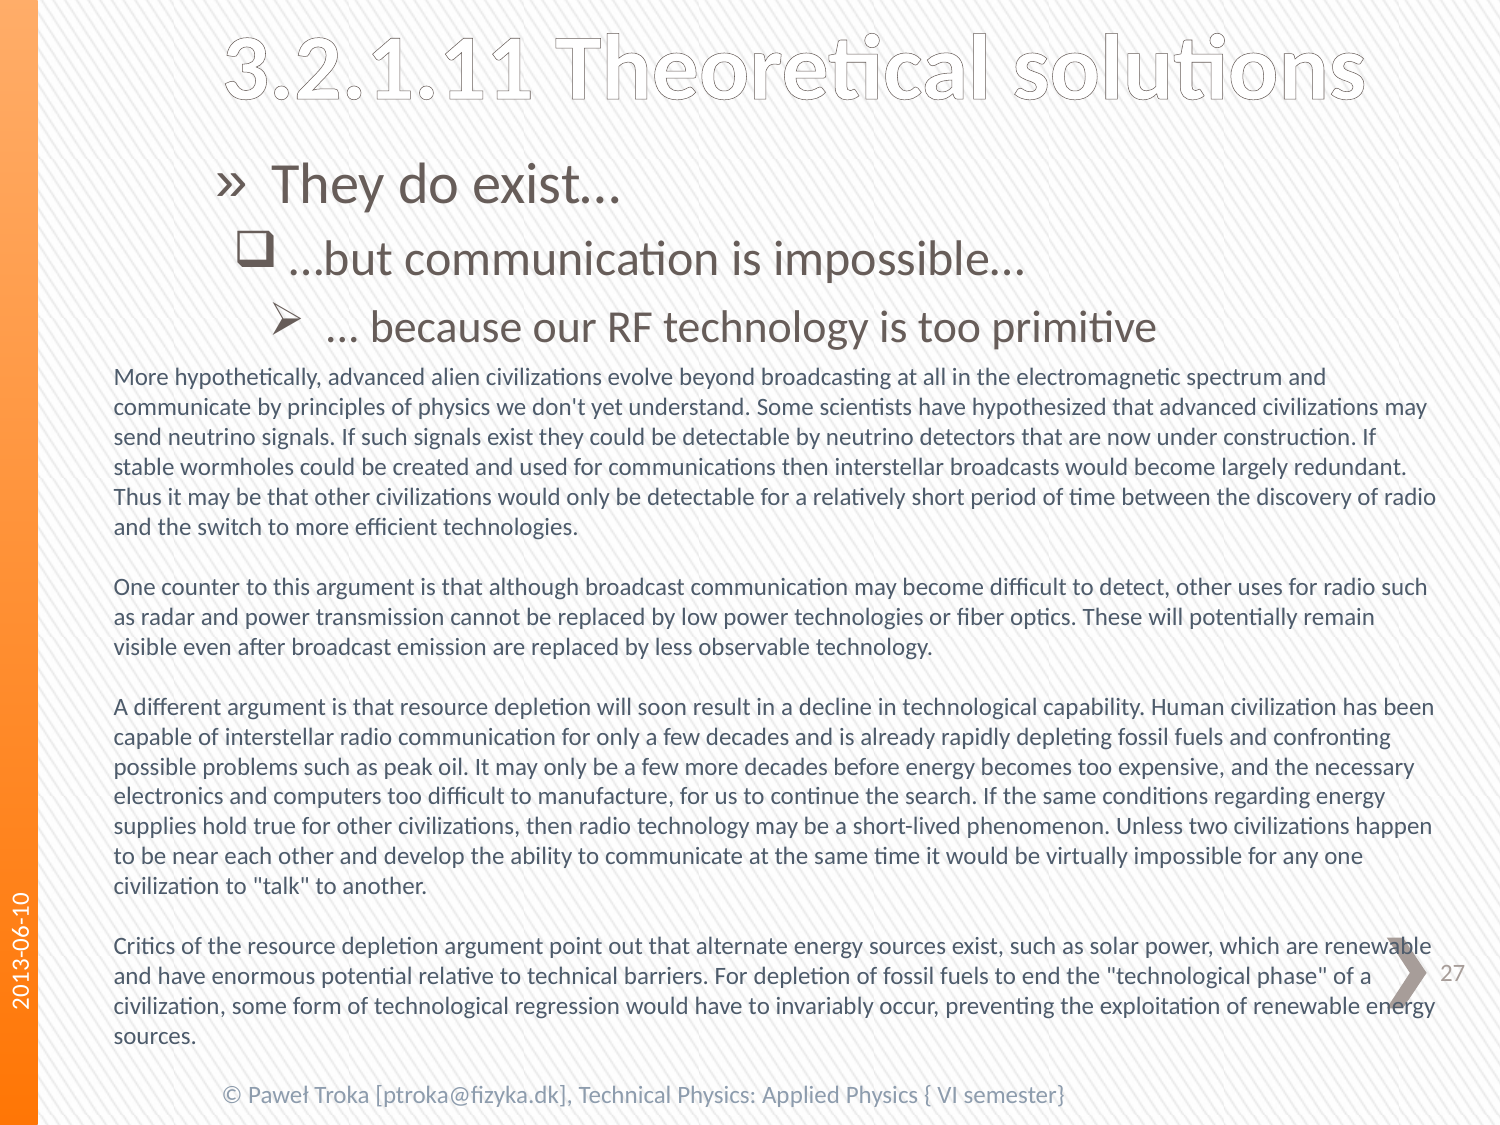

# 3.2.1.11 Theoretical solutions
They do exist…
…but communication is impossible…
... because our RF technology is too primitive
More hypothetically, advanced alien civilizations evolve beyond broadcasting at all in the electromagnetic spectrum and communicate by principles of physics we don't yet understand. Some scientists have hypothesized that advanced civilizations may send neutrino signals. If such signals exist they could be detectable by neutrino detectors that are now under construction. If stable wormholes could be created and used for communications then interstellar broadcasts would become largely redundant. Thus it may be that other civilizations would only be detectable for a relatively short period of time between the discovery of radio and the switch to more efficient technologies.

One counter to this argument is that although broadcast communication may become difficult to detect, other uses for radio such as radar and power transmission cannot be replaced by low power technologies or fiber optics. These will potentially remain visible even after broadcast emission are replaced by less observable technology.

A different argument is that resource depletion will soon result in a decline in technological capability. Human civilization has been capable of interstellar radio communication for only a few decades and is already rapidly depleting fossil fuels and confronting possible problems such as peak oil. It may only be a few more decades before energy becomes too expensive, and the necessary electronics and computers too difficult to manufacture, for us to continue the search. If the same conditions regarding energy supplies hold true for other civilizations, then radio technology may be a short-lived phenomenon. Unless two civilizations happen to be near each other and develop the ability to communicate at the same time it would be virtually impossible for any one civilization to "talk" to another.

Critics of the resource depletion argument point out that alternate energy sources exist, such as solar power, which are renewable and have enormous potential relative to technical barriers. For depletion of fossil fuels to end the "technological phase" of a civilization, some form of technological regression would have to invariably occur, preventing the exploitation of renewable energy sources.
2013-06-10
27
© Paweł Troka [ptroka@fizyka.dk], Technical Physics: Applied Physics { VI semester}